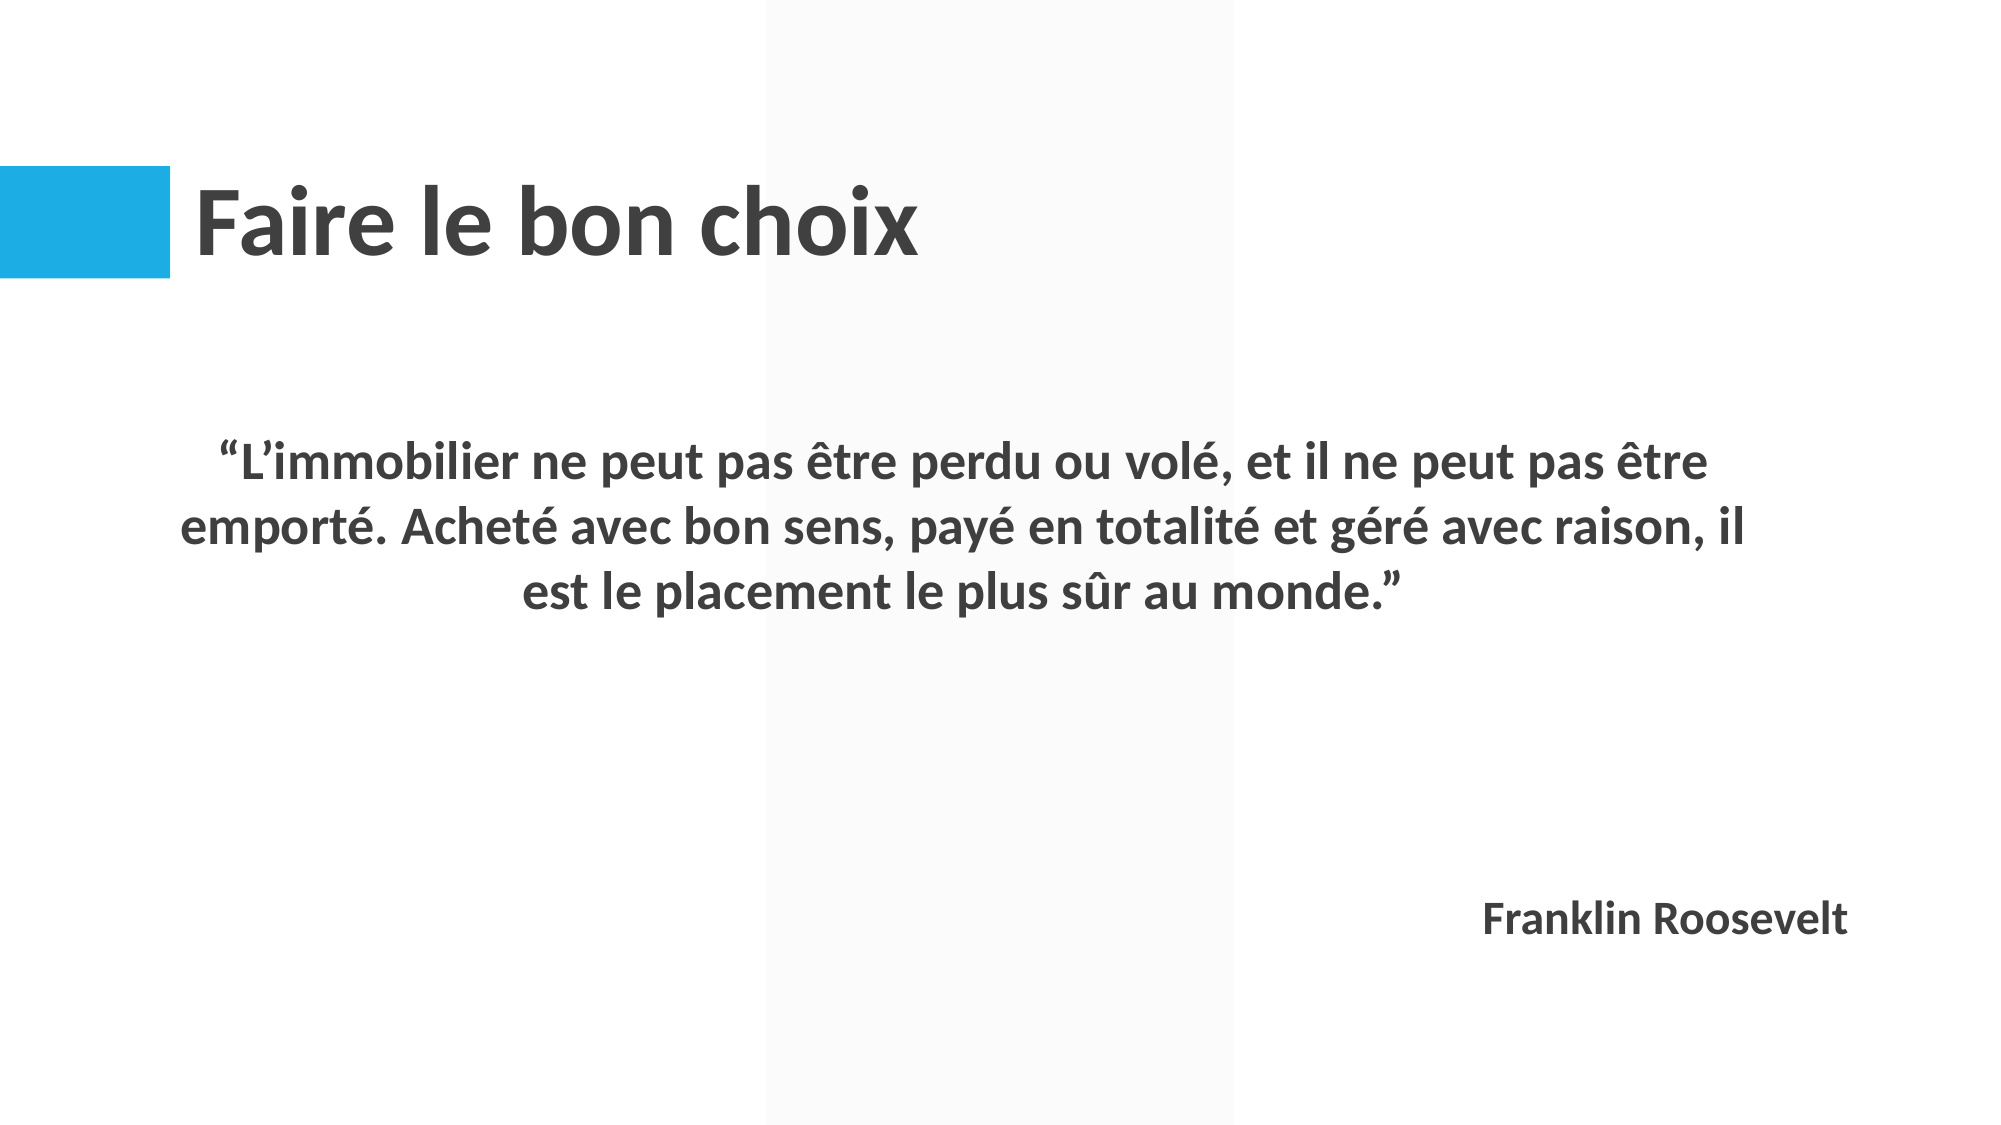

# Faire le bon choix
“L’immobilier ne peut pas être perdu ou volé, et il ne peut pas être emporté. Acheté avec bon sens, payé en totalité et géré avec raison, il est le placement le plus sûr au monde.”
Franklin Roosevelt